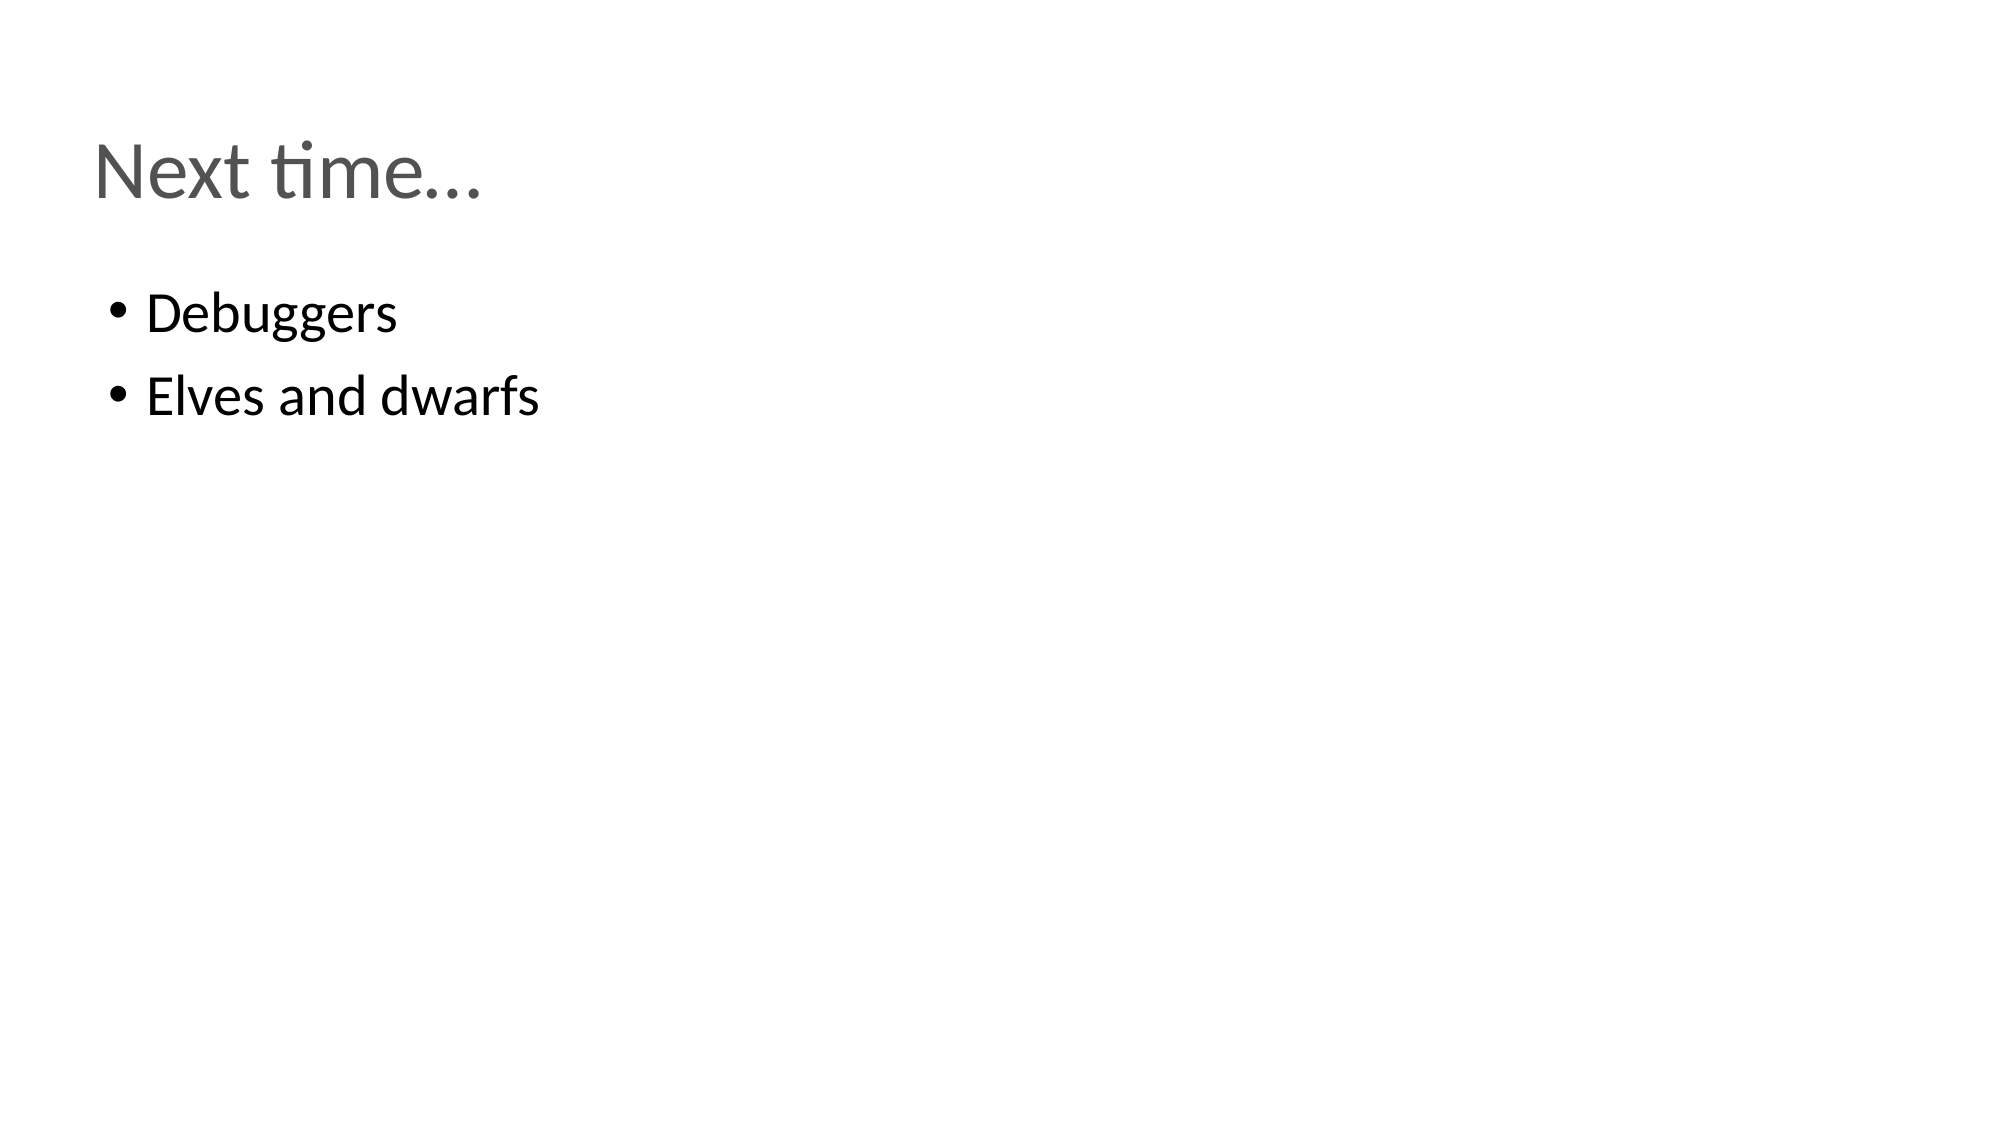

# Next time…
Debuggers
Elves and dwarfs